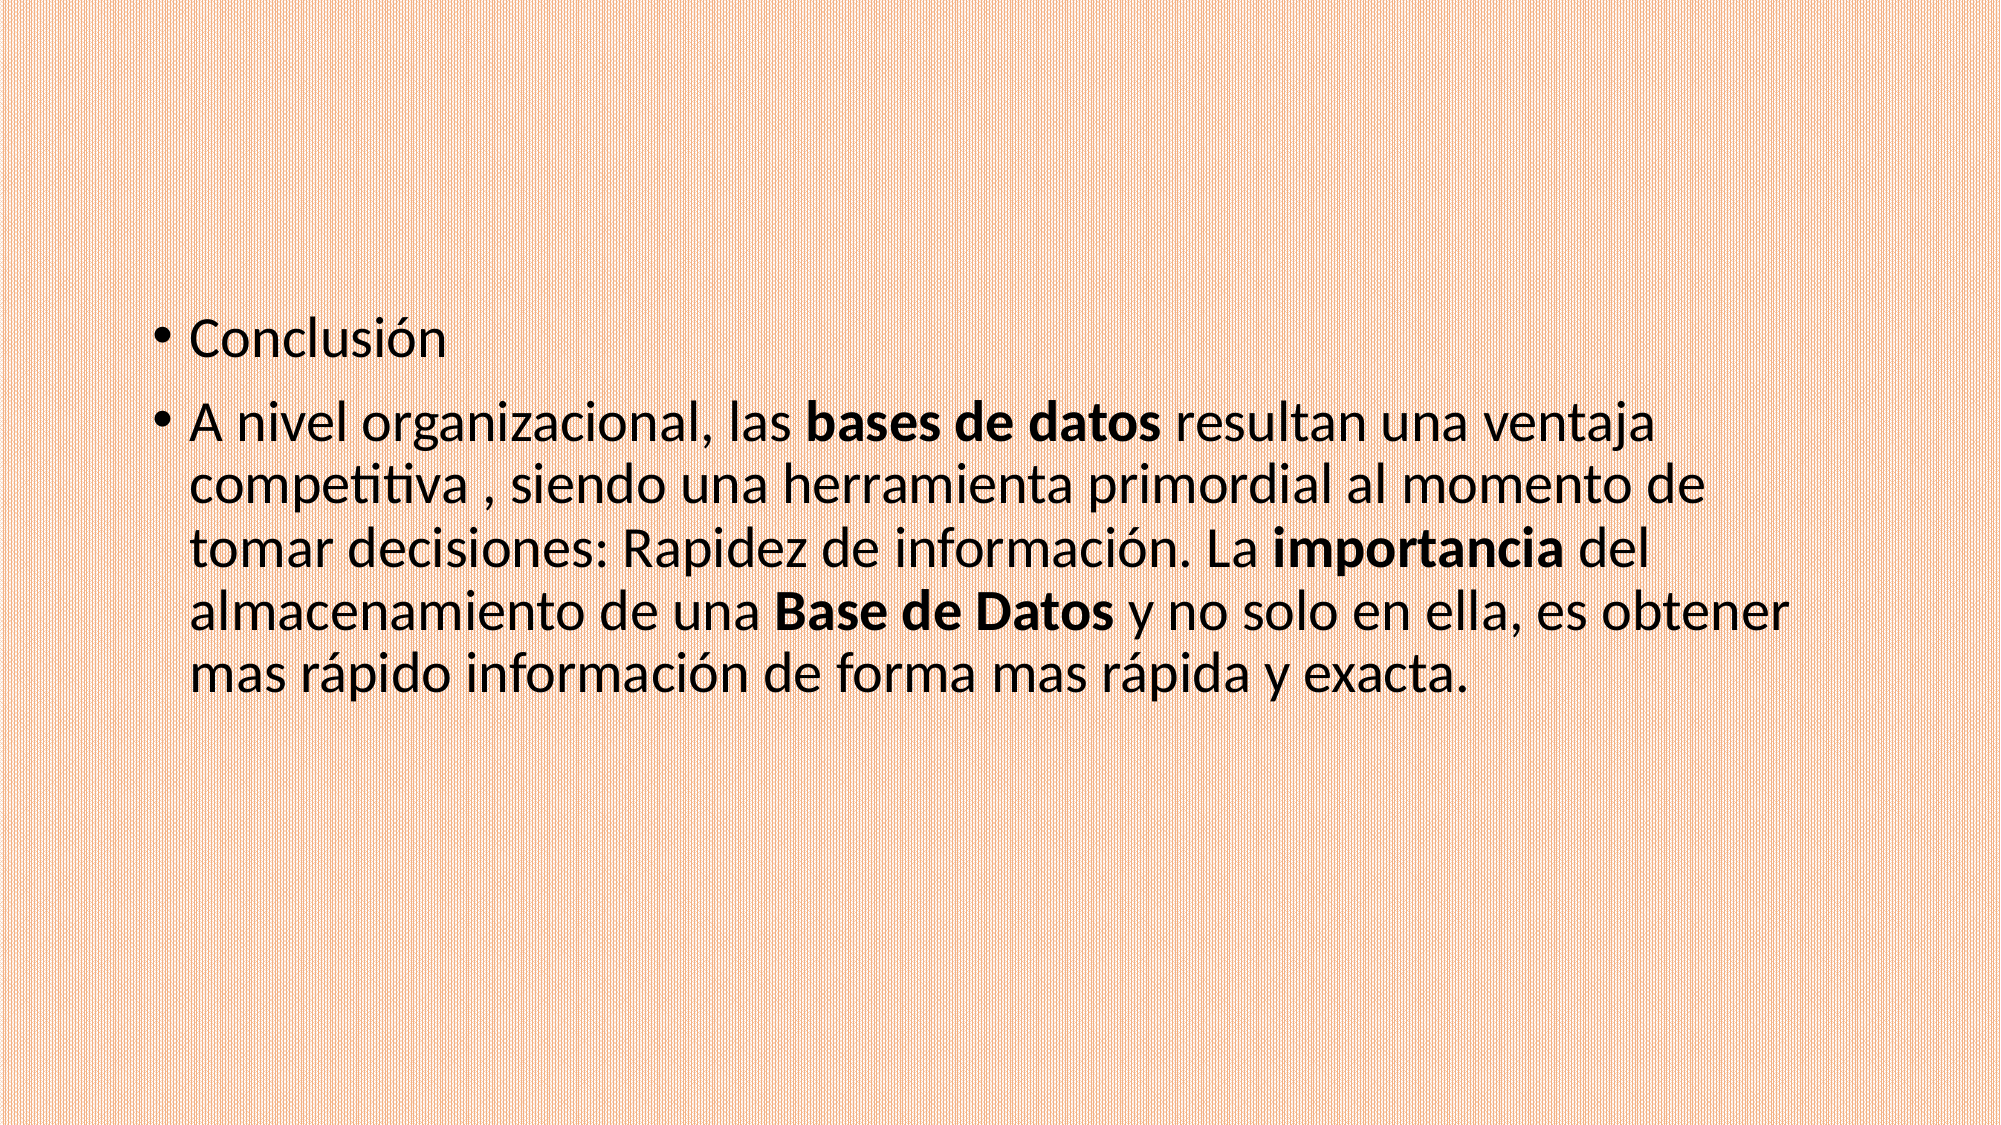

Conclusión
A nivel organizacional, las bases de datos resultan una ventaja competitiva , siendo una herramienta primordial al momento de tomar decisiones: Rapidez de información. La importancia del almacenamiento de una Base de Datos y no solo en ella, es obtener mas rápido información de forma mas rápida y exacta.